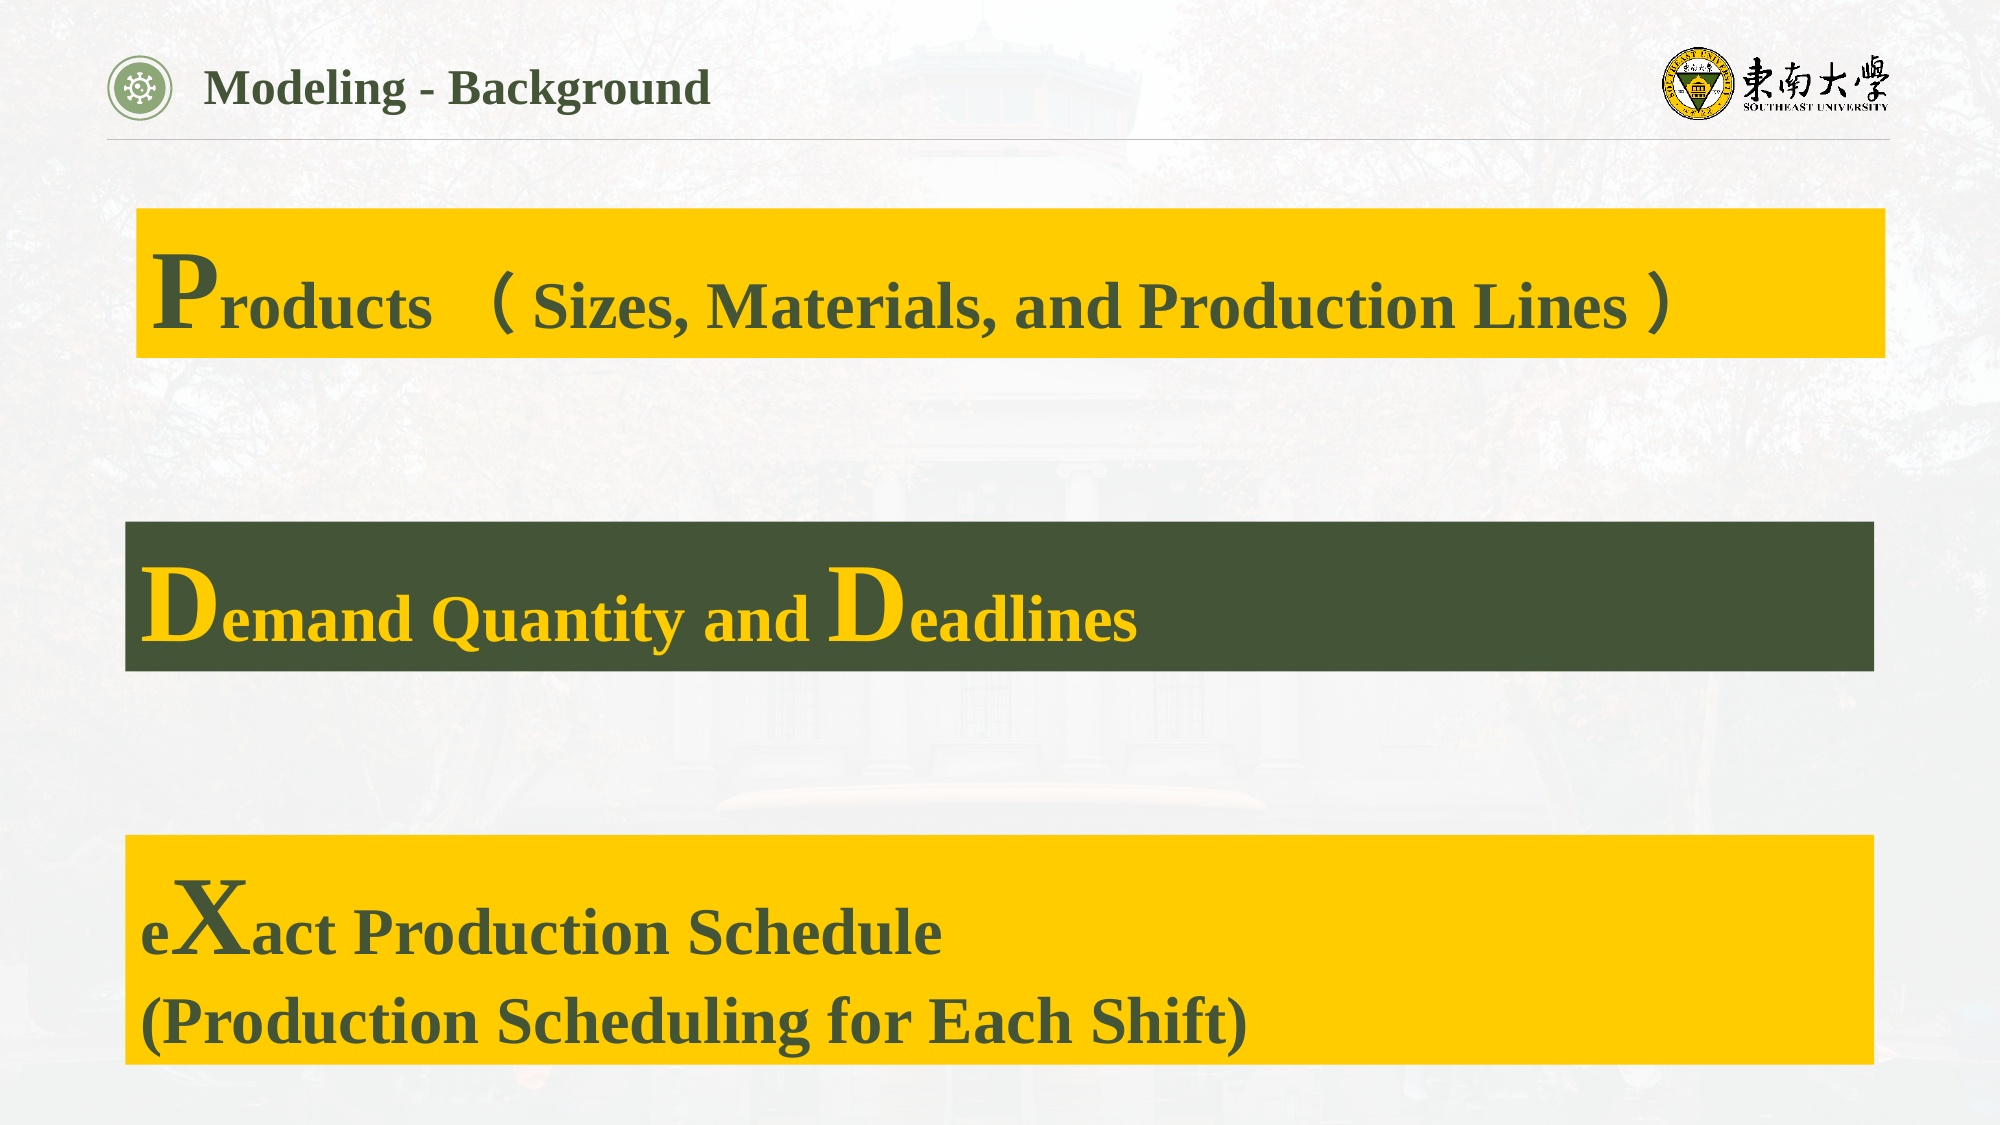

Modeling - Background

Products（Sizes, Materials, and Production Lines）
Demand Quantity and Deadlines
eXact Production Schedule
(Production Scheduling for Each Shift)